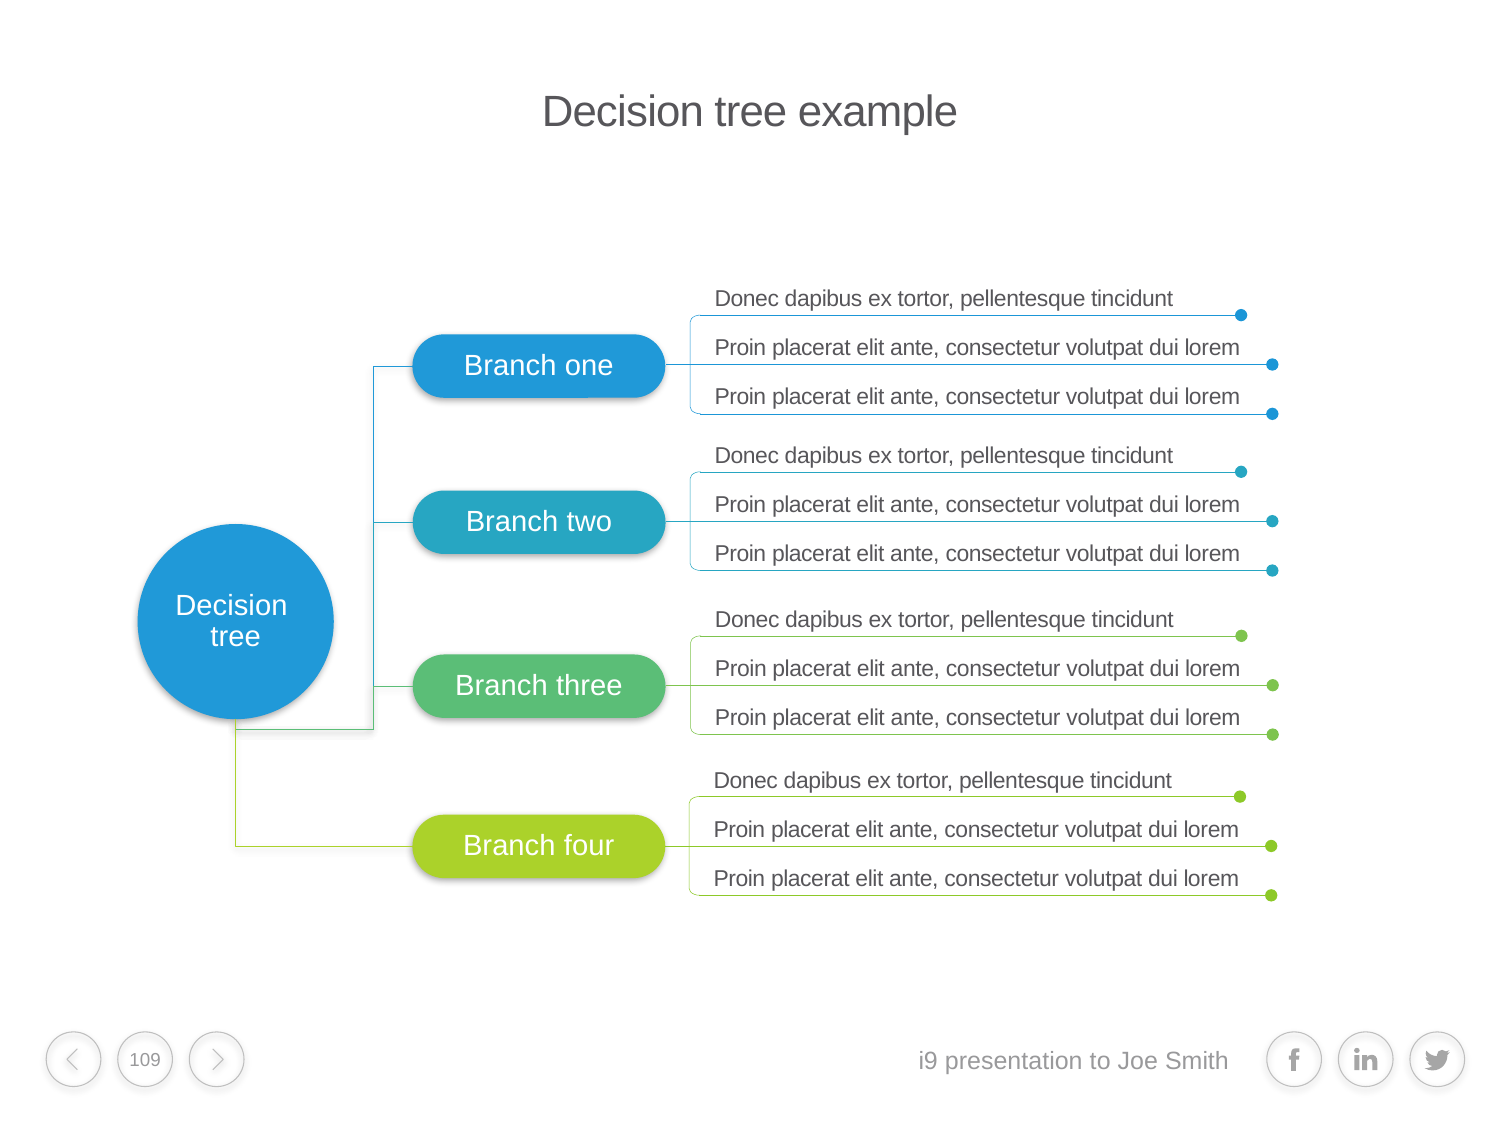

# Decision tree example
Donec dapibus ex tortor, pellentesque tincidunt

Proin placerat elit ante, consectetur volutpat dui lorem
Branch one
Proin placerat elit ante, consectetur volutpat dui lorem
Donec dapibus ex tortor, pellentesque tincidunt

Proin placerat elit ante, consectetur volutpat dui lorem
Branch two
Decision
tree
Proin placerat elit ante, consectetur volutpat dui lorem
Donec dapibus ex tortor, pellentesque tincidunt

Proin placerat elit ante, consectetur volutpat dui lorem
Branch three
Proin placerat elit ante, consectetur volutpat dui lorem
Donec dapibus ex tortor, pellentesque tincidunt

Proin placerat elit ante, consectetur volutpat dui lorem
Branch four
Proin placerat elit ante, consectetur volutpat dui lorem